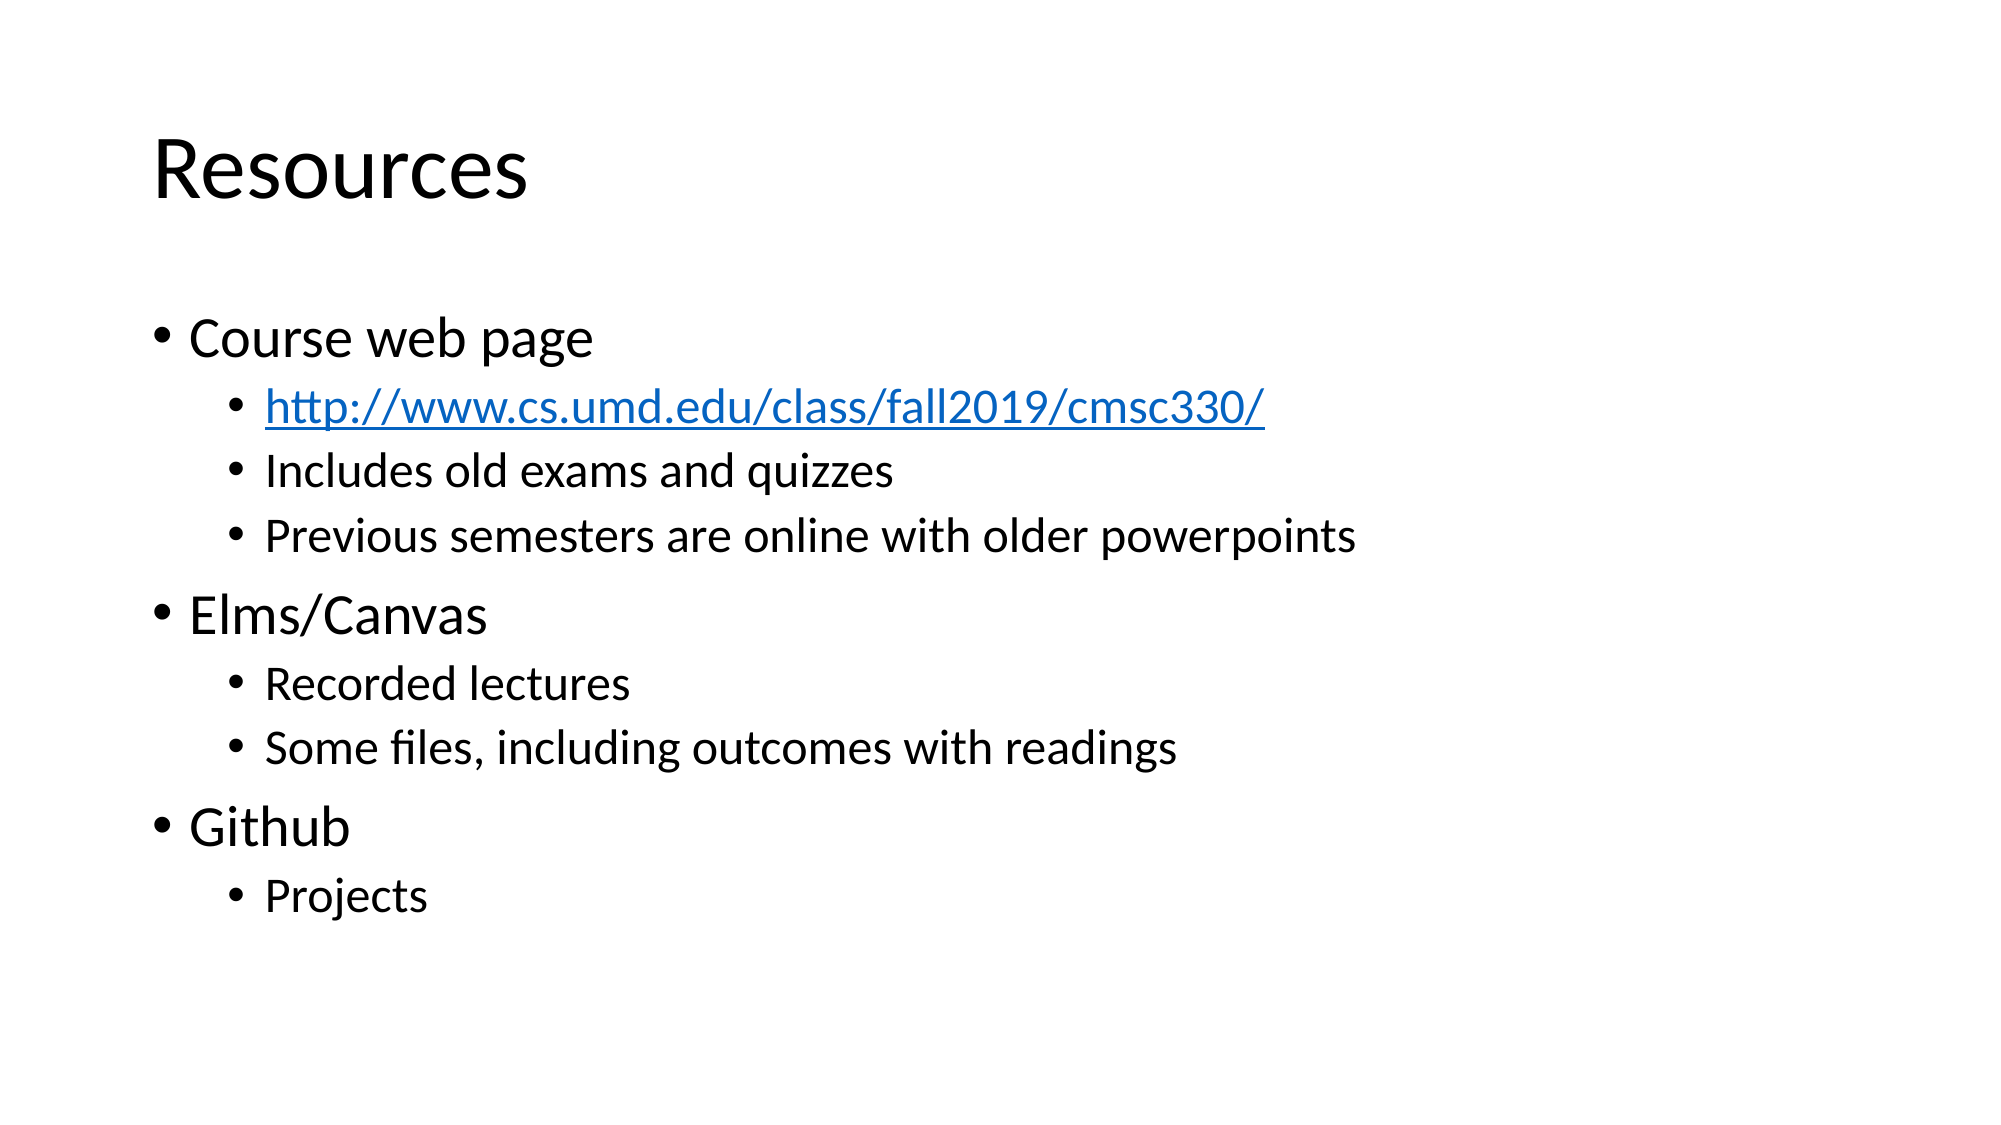

# Resources
Course web page
http://www.cs.umd.edu/class/fall2019/cmsc330/
Includes old exams and quizzes
Previous semesters are online with older powerpoints
Elms/Canvas
Recorded lectures
Some files, including outcomes with readings
Github
Projects